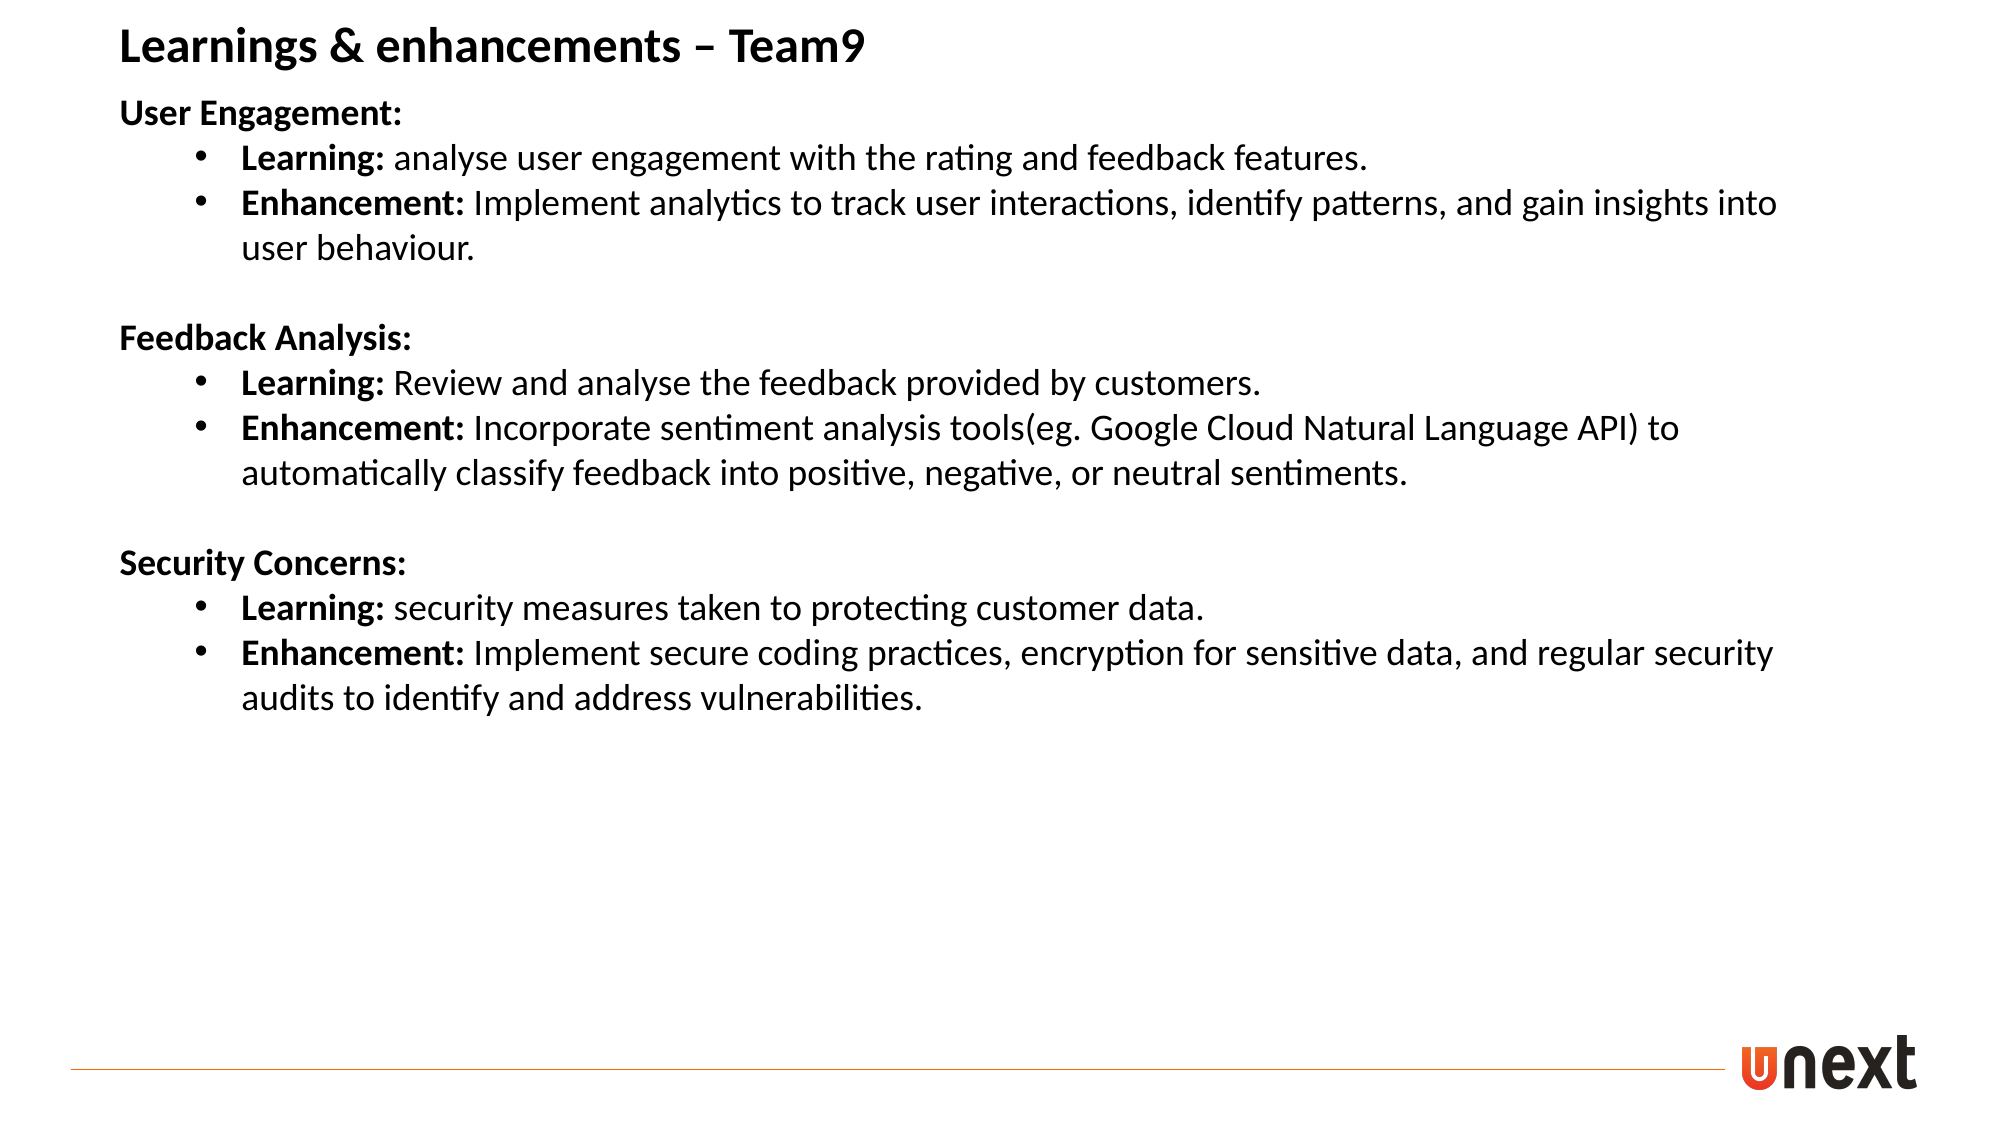

Learnings & enhancements – Team9
User Engagement:
Learning: analyse user engagement with the rating and feedback features.
Enhancement: Implement analytics to track user interactions, identify patterns, and gain insights into user behaviour.

Feedback Analysis:
Learning: Review and analyse the feedback provided by customers.
Enhancement: Incorporate sentiment analysis tools(eg. Google Cloud Natural Language API) to automatically classify feedback into positive, negative, or neutral sentiments.

Security Concerns:
Learning: security measures taken to protecting customer data.
Enhancement: Implement secure coding practices, encryption for sensitive data, and regular security audits to identify and address vulnerabilities.